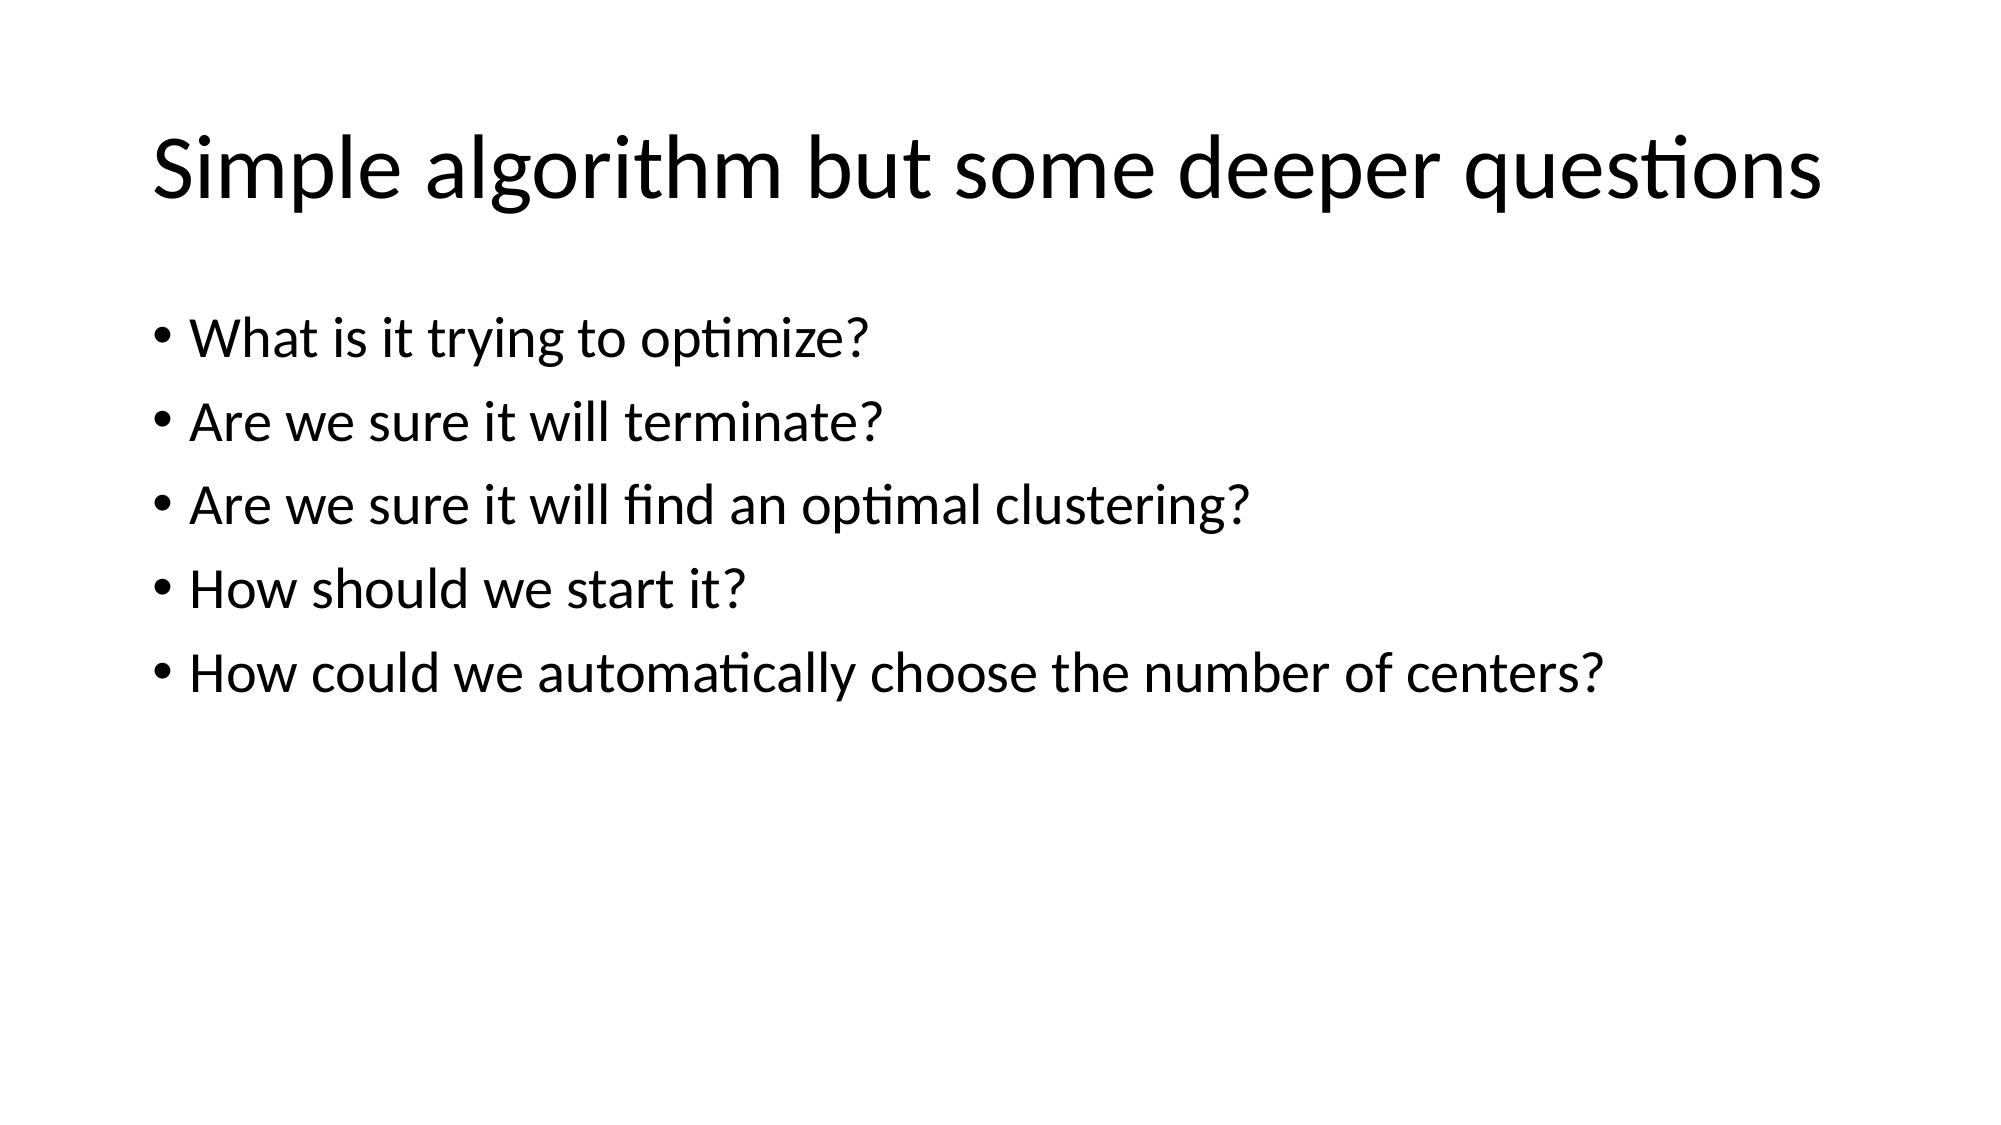

# Simple algorithm but some deeper questions
What is it trying to optimize?
Are we sure it will terminate?
Are we sure it will find an optimal clustering?
How should we start it?
How could we automatically choose the number of centers?